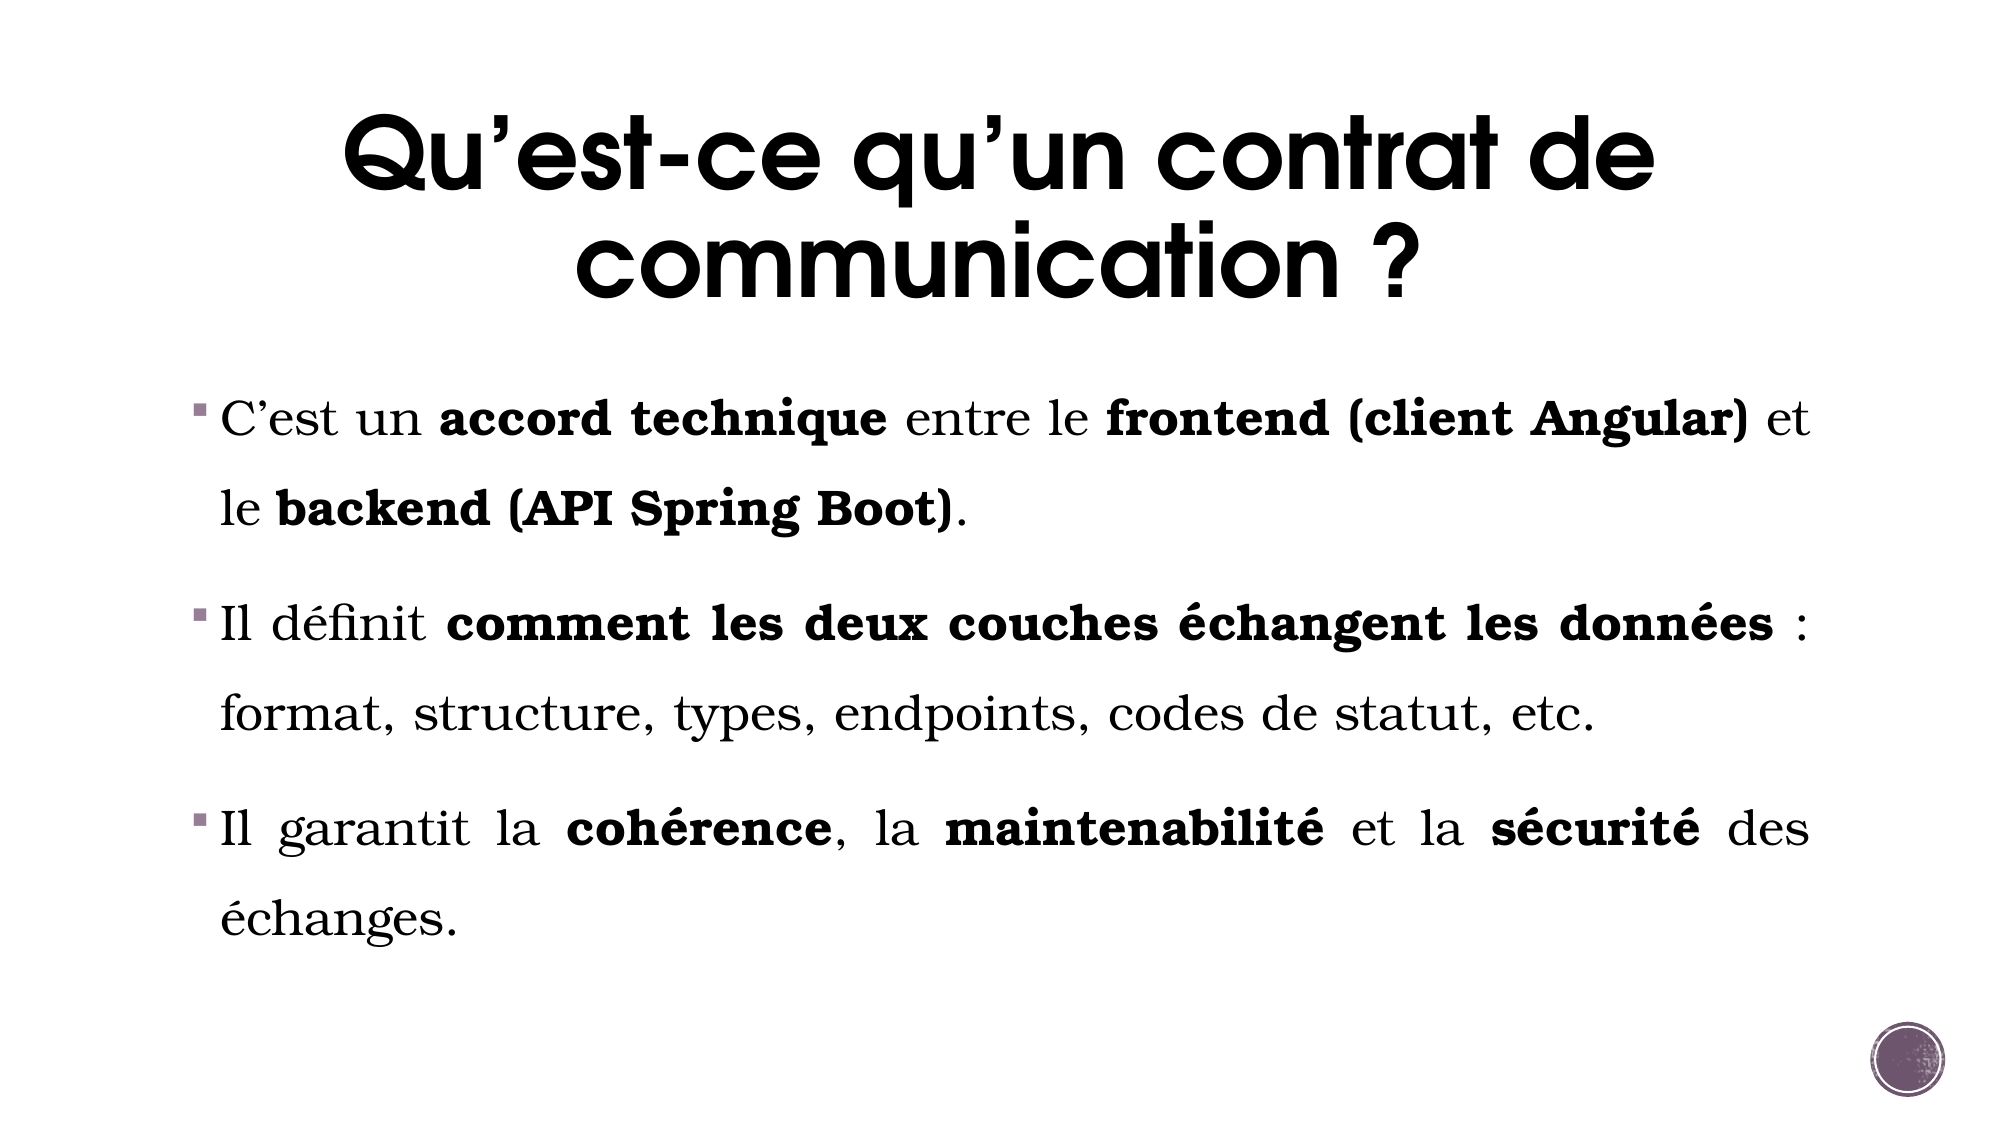

# Qu’est-ce qu’un contrat de communication ?
C’est un accord technique entre le frontend (client Angular) et le backend (API Spring Boot).
Il définit comment les deux couches échangent les données : format, structure, types, endpoints, codes de statut, etc.
Il garantit la cohérence, la maintenabilité et la sécurité des échanges.